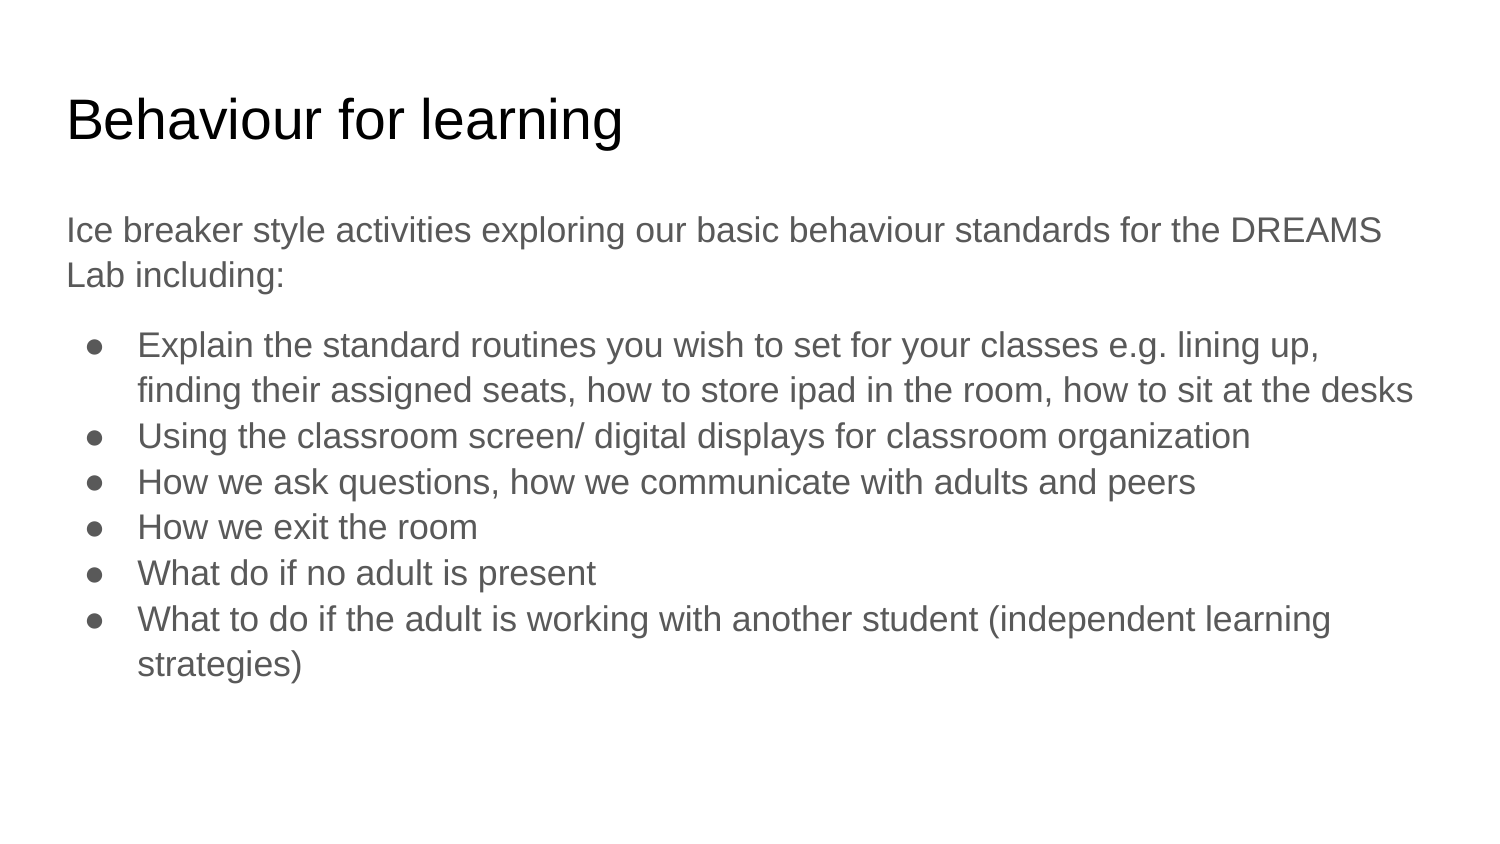

# Behaviour for learning
Ice breaker style activities exploring our basic behaviour standards for the DREAMS Lab including:
Explain the standard routines you wish to set for your classes e.g. lining up, finding their assigned seats, how to store ipad in the room, how to sit at the desks
Using the classroom screen/ digital displays for classroom organization
How we ask questions, how we communicate with adults and peers
How we exit the room
What do if no adult is present
What to do if the adult is working with another student (independent learning strategies)